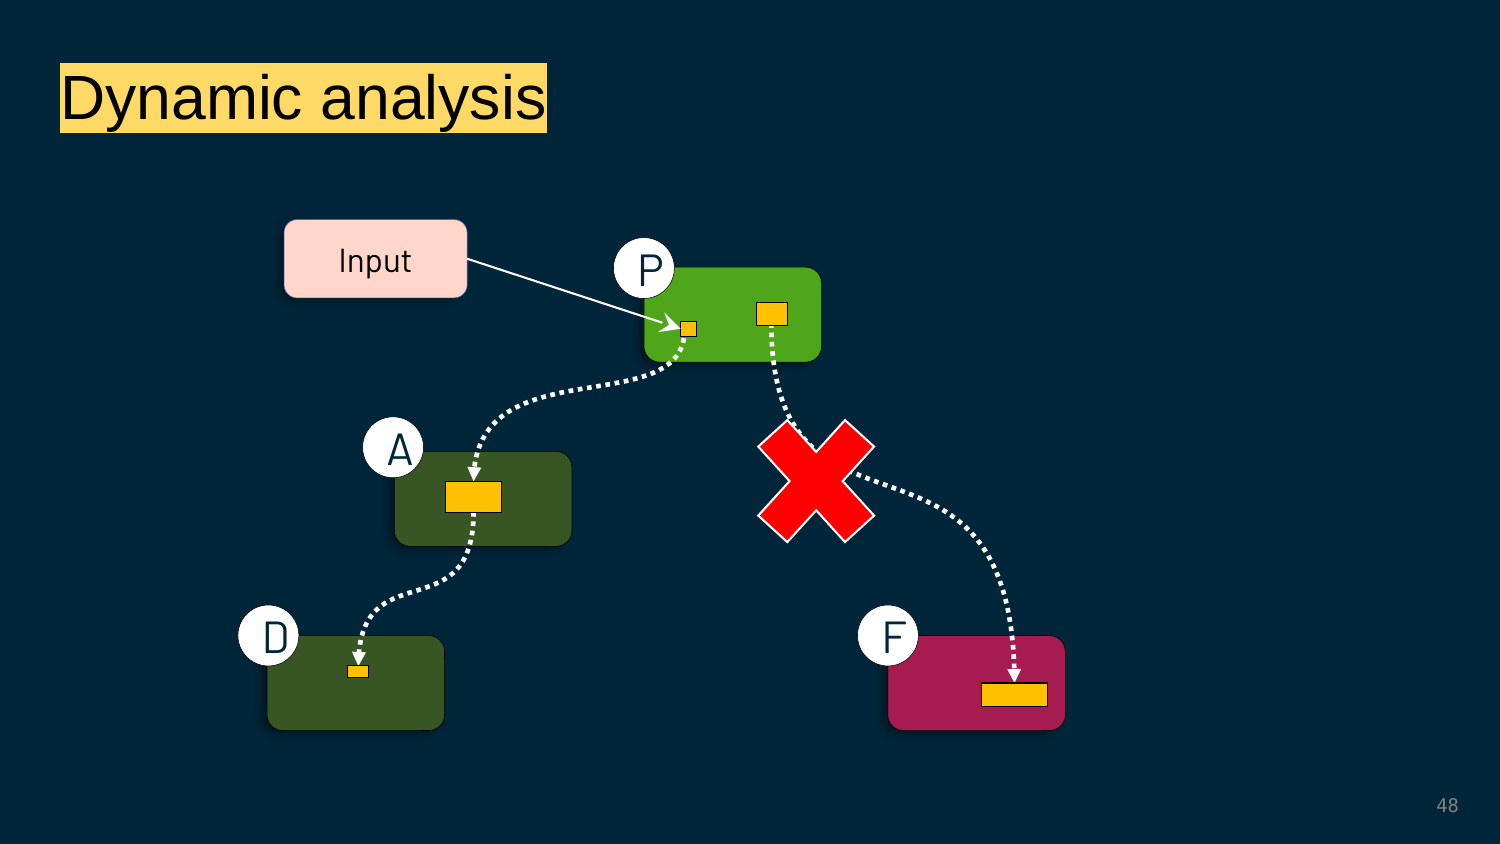

Dynamic analysis

Input
P

A

D
F

48